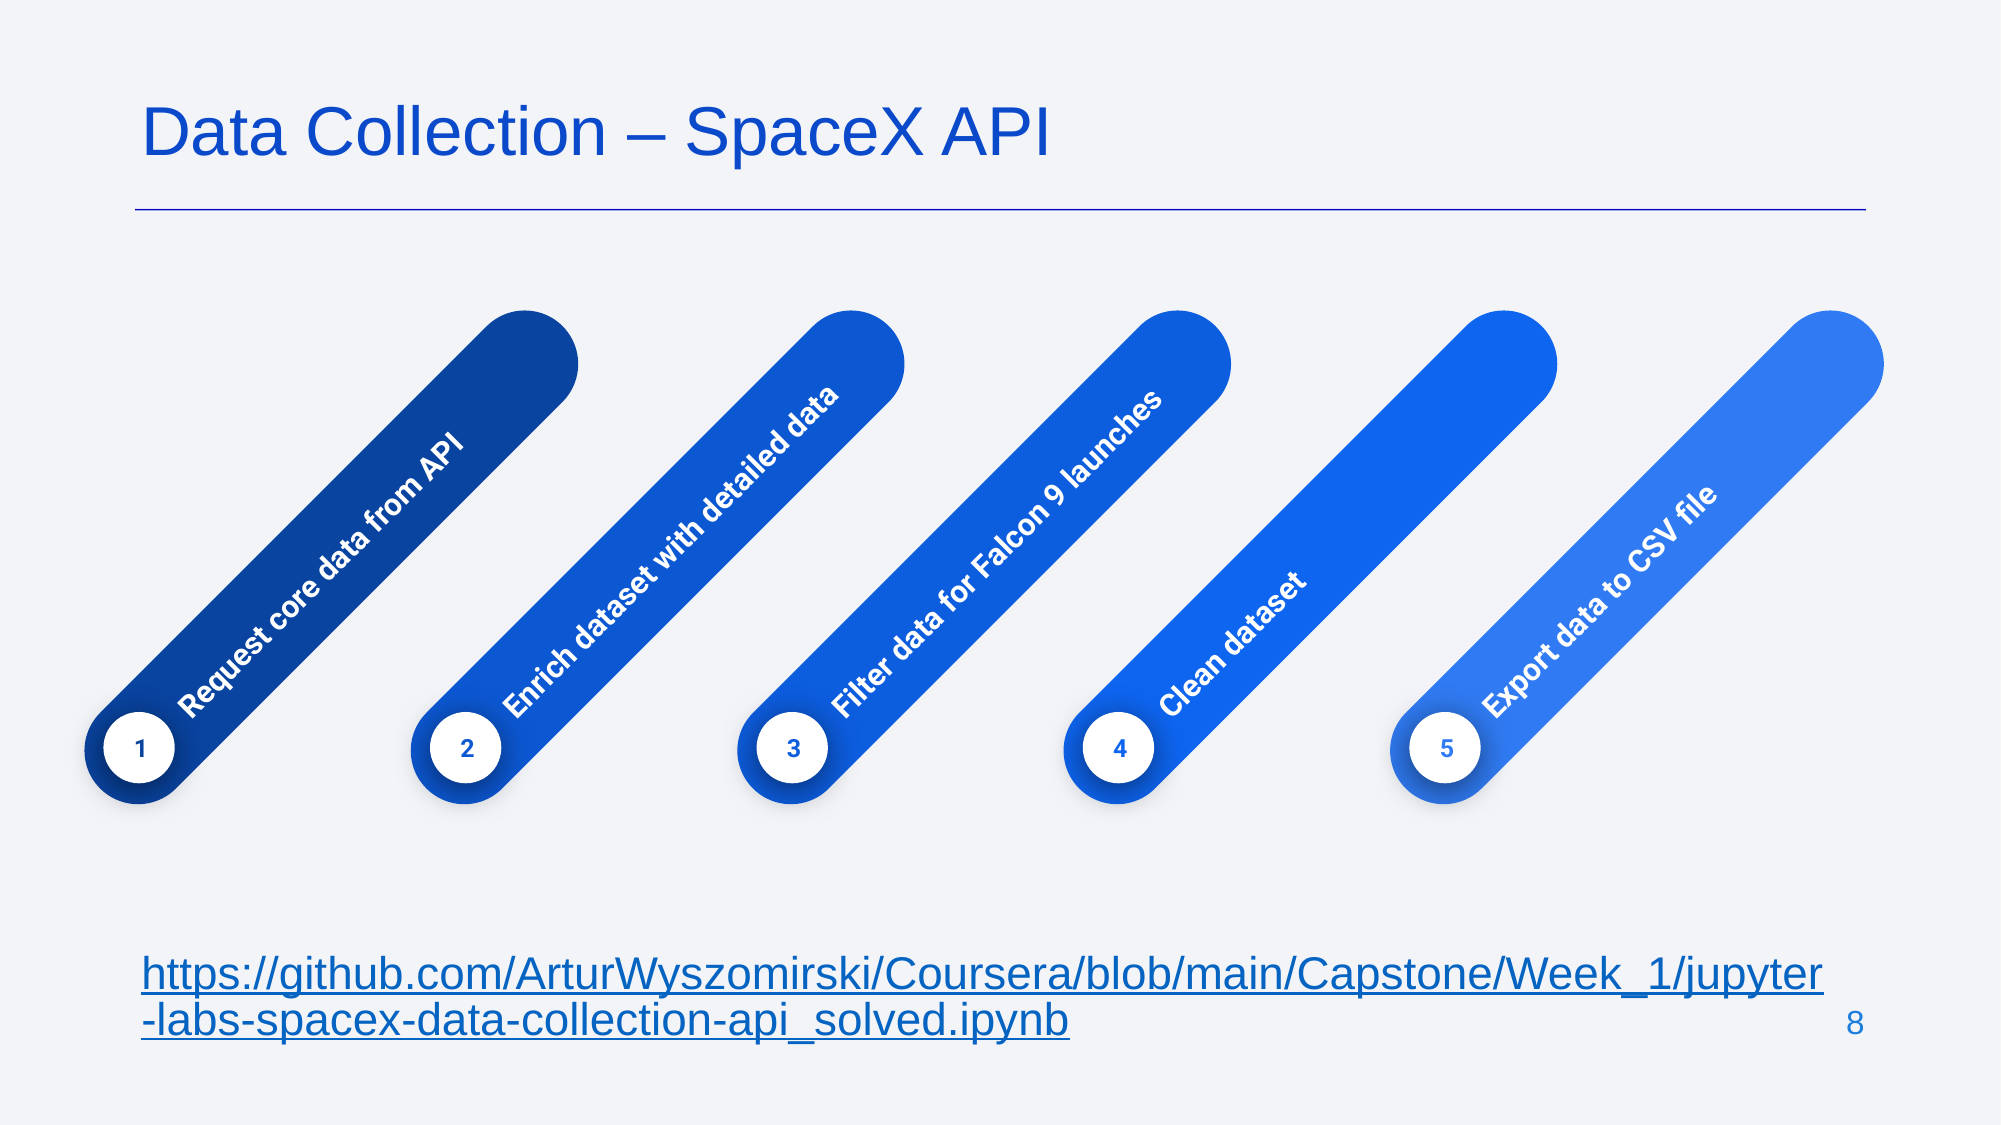

Data Collection – SpaceX API

Request core data from API

1

Enrich dataset with detailed data

2

Filter data for Falcon 9 launches

3

Clean dataset

4

Export data to CSV file

5
https://github.com/ArturWyszomirski/Coursera/blob/main/Capstone/Week_1/jupyter-labs-spacex-data-collection-api_solved.ipynb
8